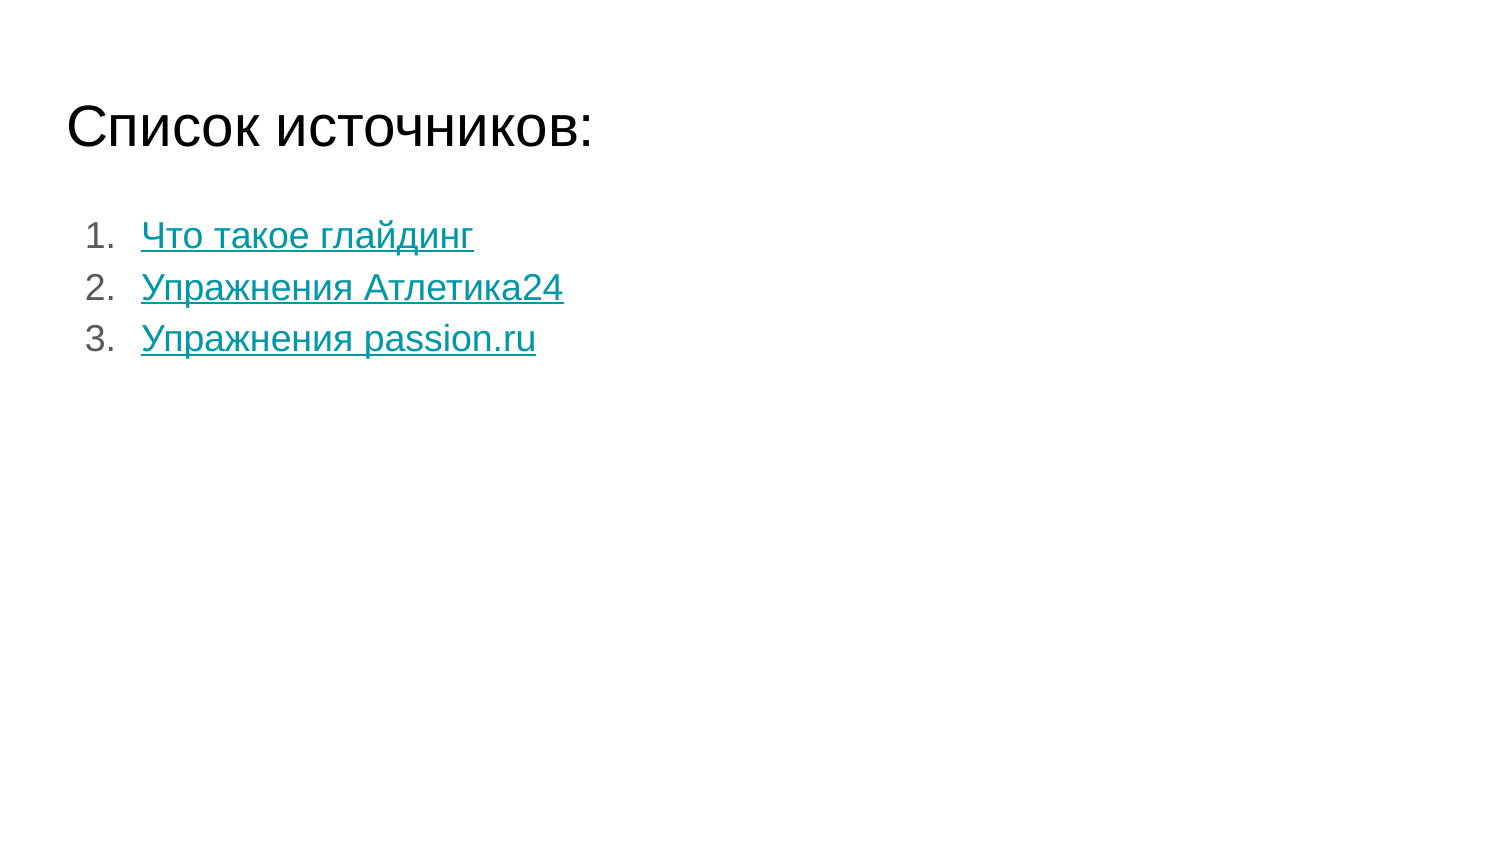

# Список источников:
Что такое глайдинг
Упражнения Атлетика24
Упражнения passion.ru